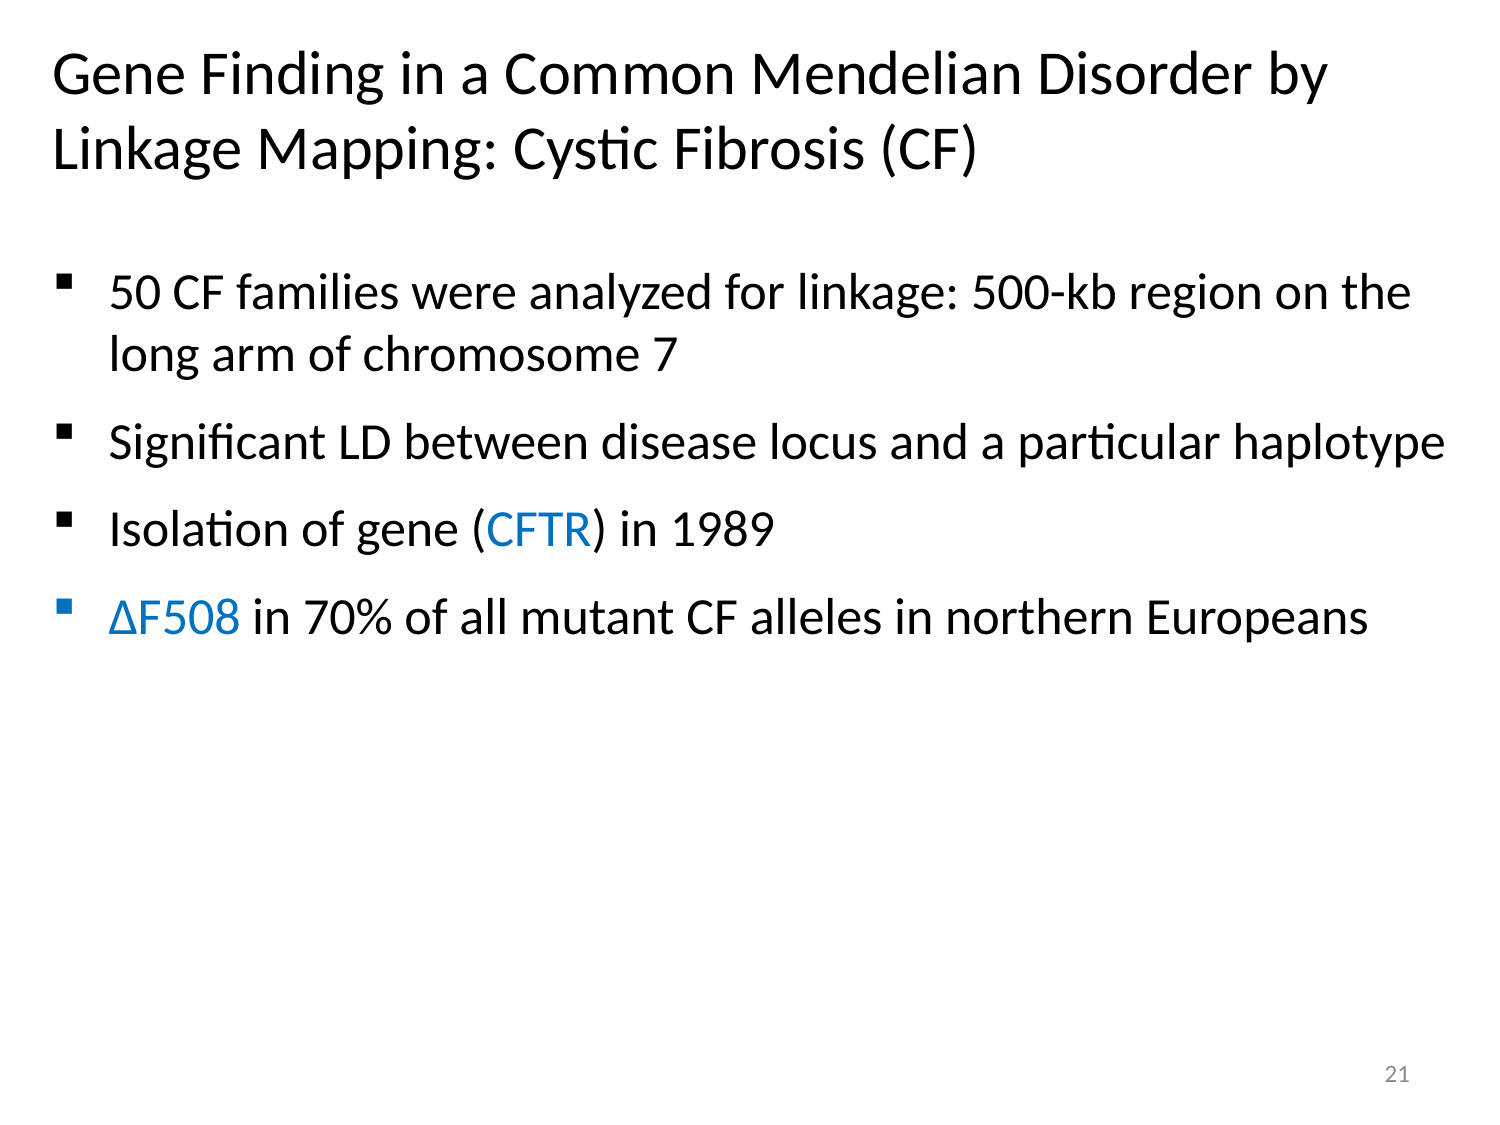

Gene Finding in a Common Mendelian Disorder by Linkage Mapping: Cystic Fibrosis (CF)

50 CF families were analyzed for linkage: 500-kb region on the long arm of chromosome 7
Significant LD between disease locus and a particular haplotype
Isolation of gene (CFTR) in 1989
ΔF508 in 70% of all mutant CF alleles in northern Europeans
21